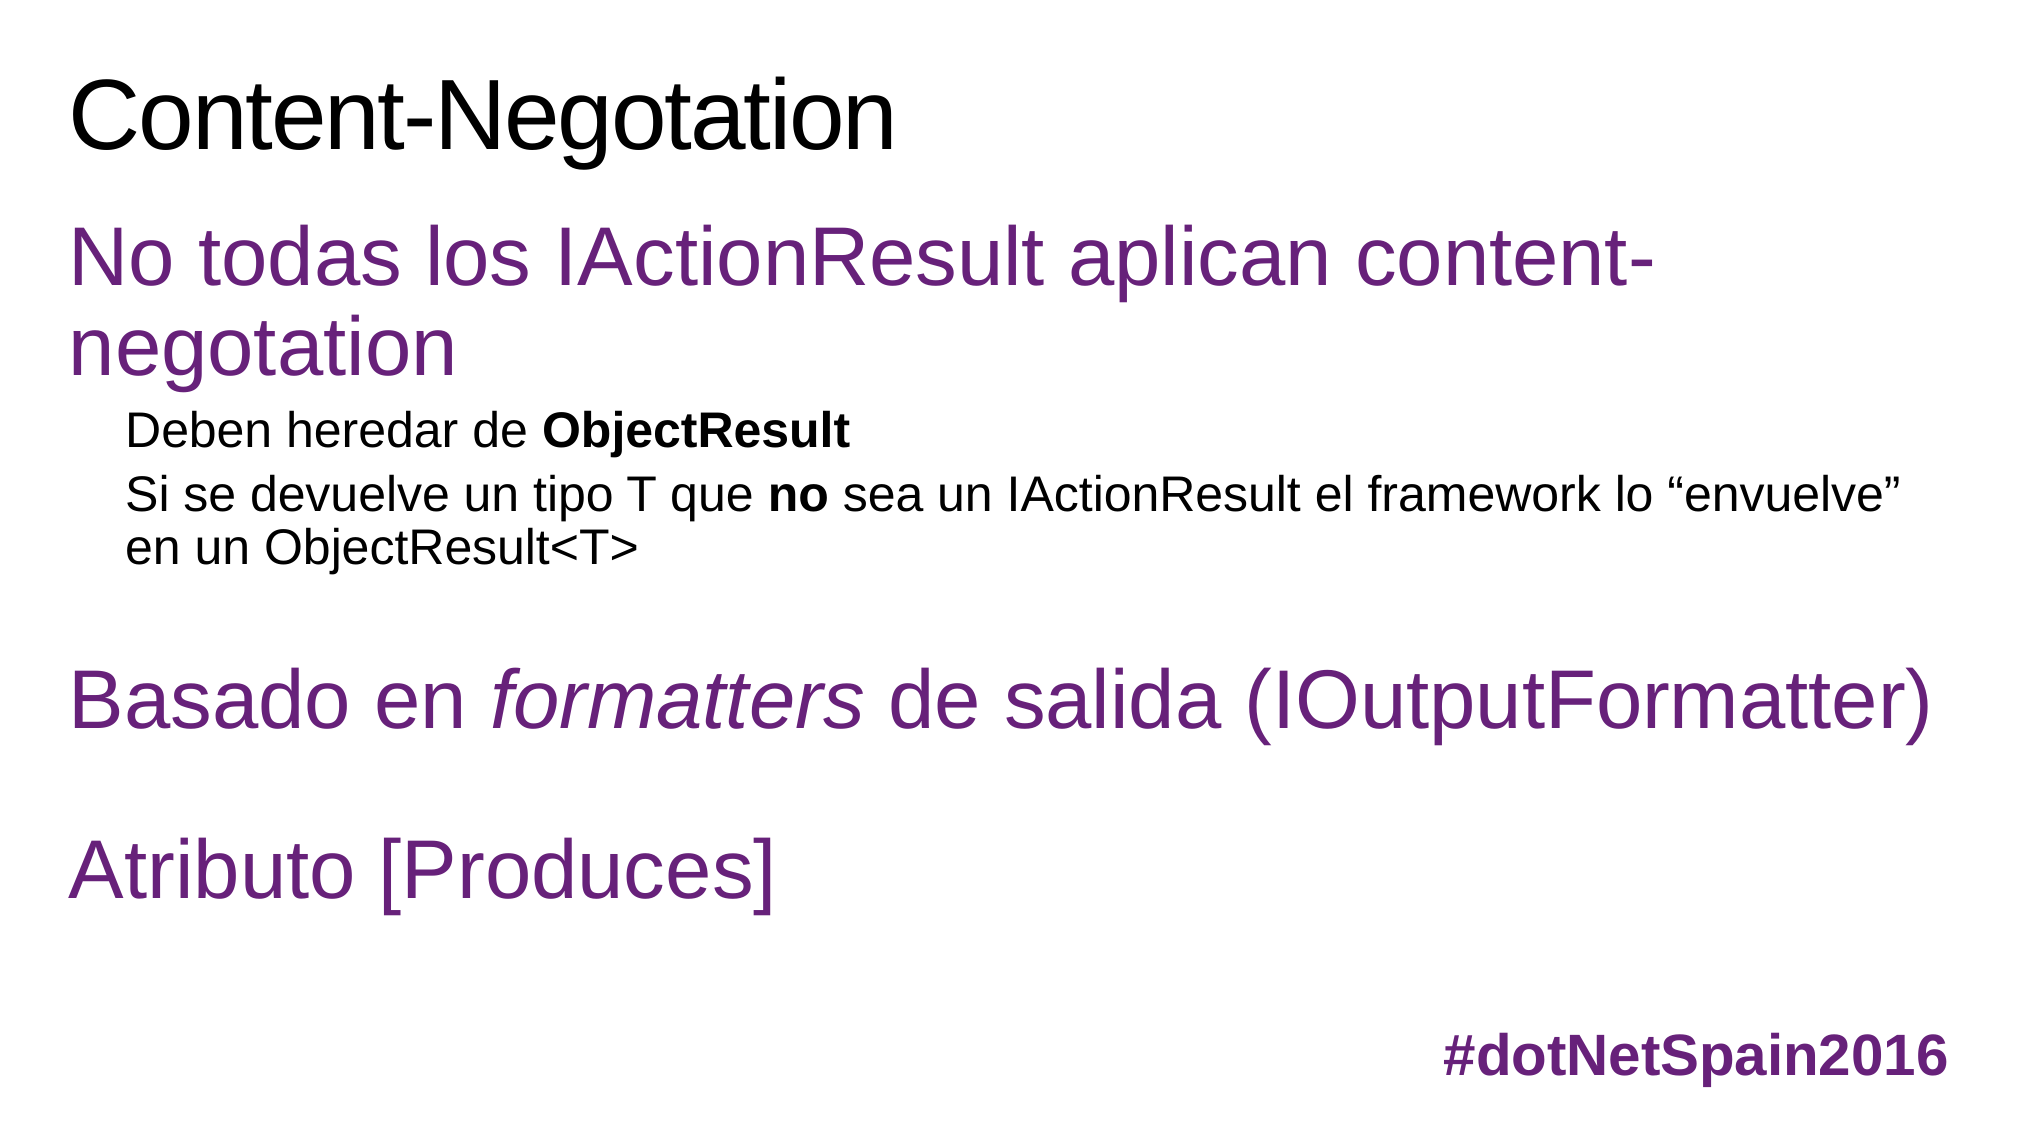

# Content-Negotation
No todas los IActionResult aplican content-negotation
Deben heredar de ObjectResult
Si se devuelve un tipo T que no sea un IActionResult el framework lo “envuelve” en un ObjectResult<T>

Basado en formatters de salida (IOutputFormatter)

Atributo [Produces]